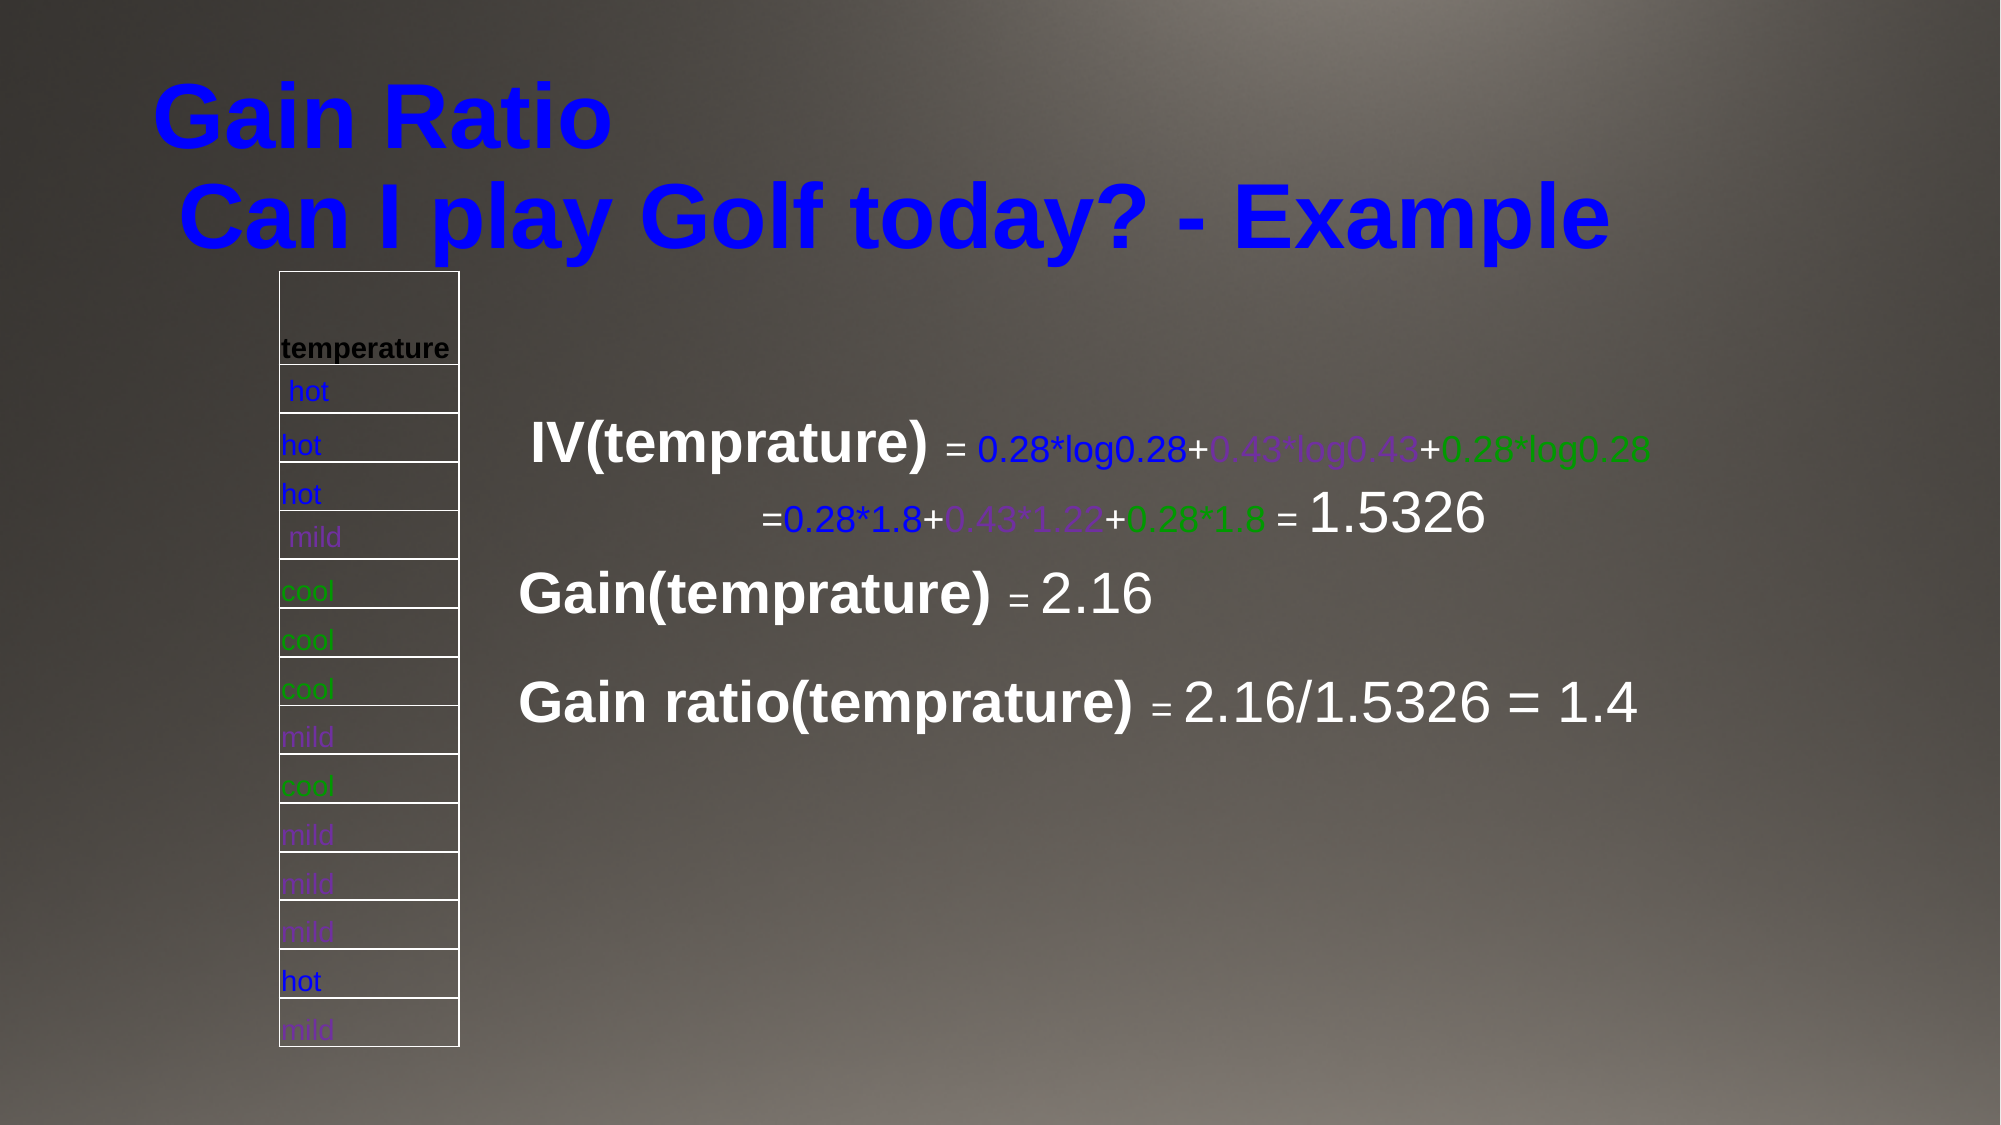

# Gain Ratio Can I play Golf today? - Example
| temperature |
| --- |
| hot |
| hot |
| hot |
| mild |
| cool |
| cool |
| cool |
| mild |
| cool |
| mild |
| mild |
| mild |
| hot |
| mild |
IV(temprature) = 0.28*log0.28+0.43*log0.43+0.28*log0.28
                      =0.28*1.8+0.43*1.22+0.28*1.8 = 1.5326
Gain(temprature) = 2.16
Gain ratio(temprature) = 2.16/1.5326 = 1.4